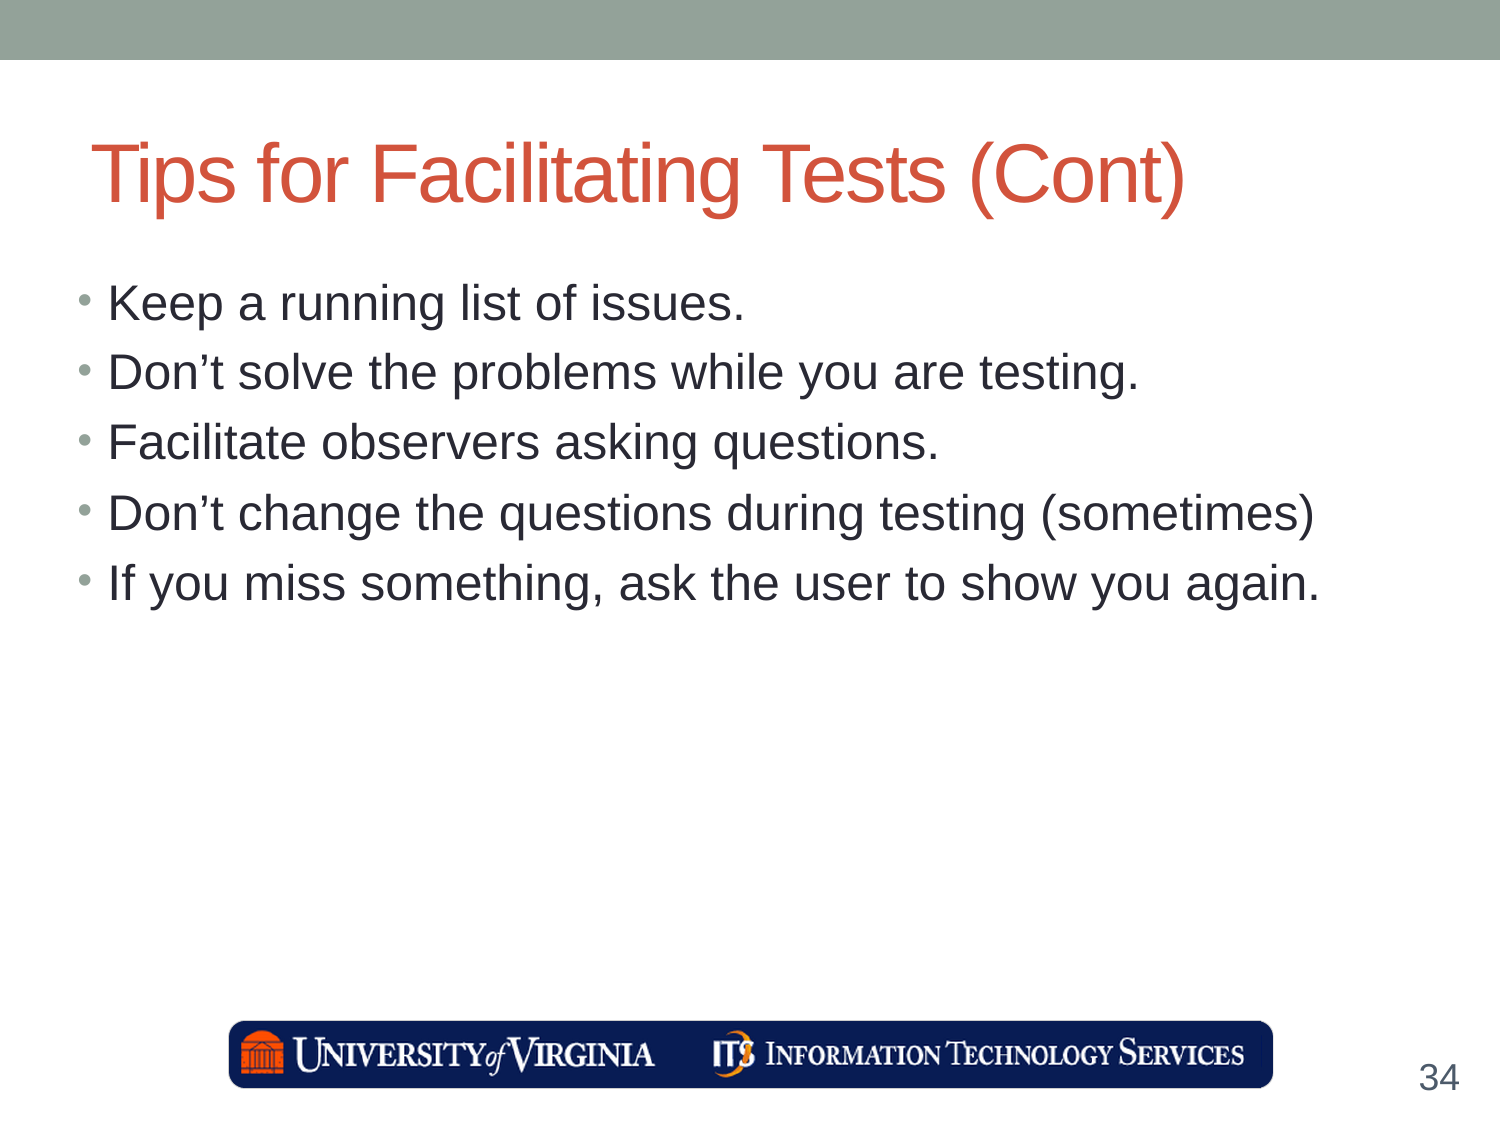

# Tips for Facilitating Tests (Cont)
Keep a running list of issues.
Don’t solve the problems while you are testing.
Facilitate observers asking questions.
Don’t change the questions during testing (sometimes)
If you miss something, ask the user to show you again.